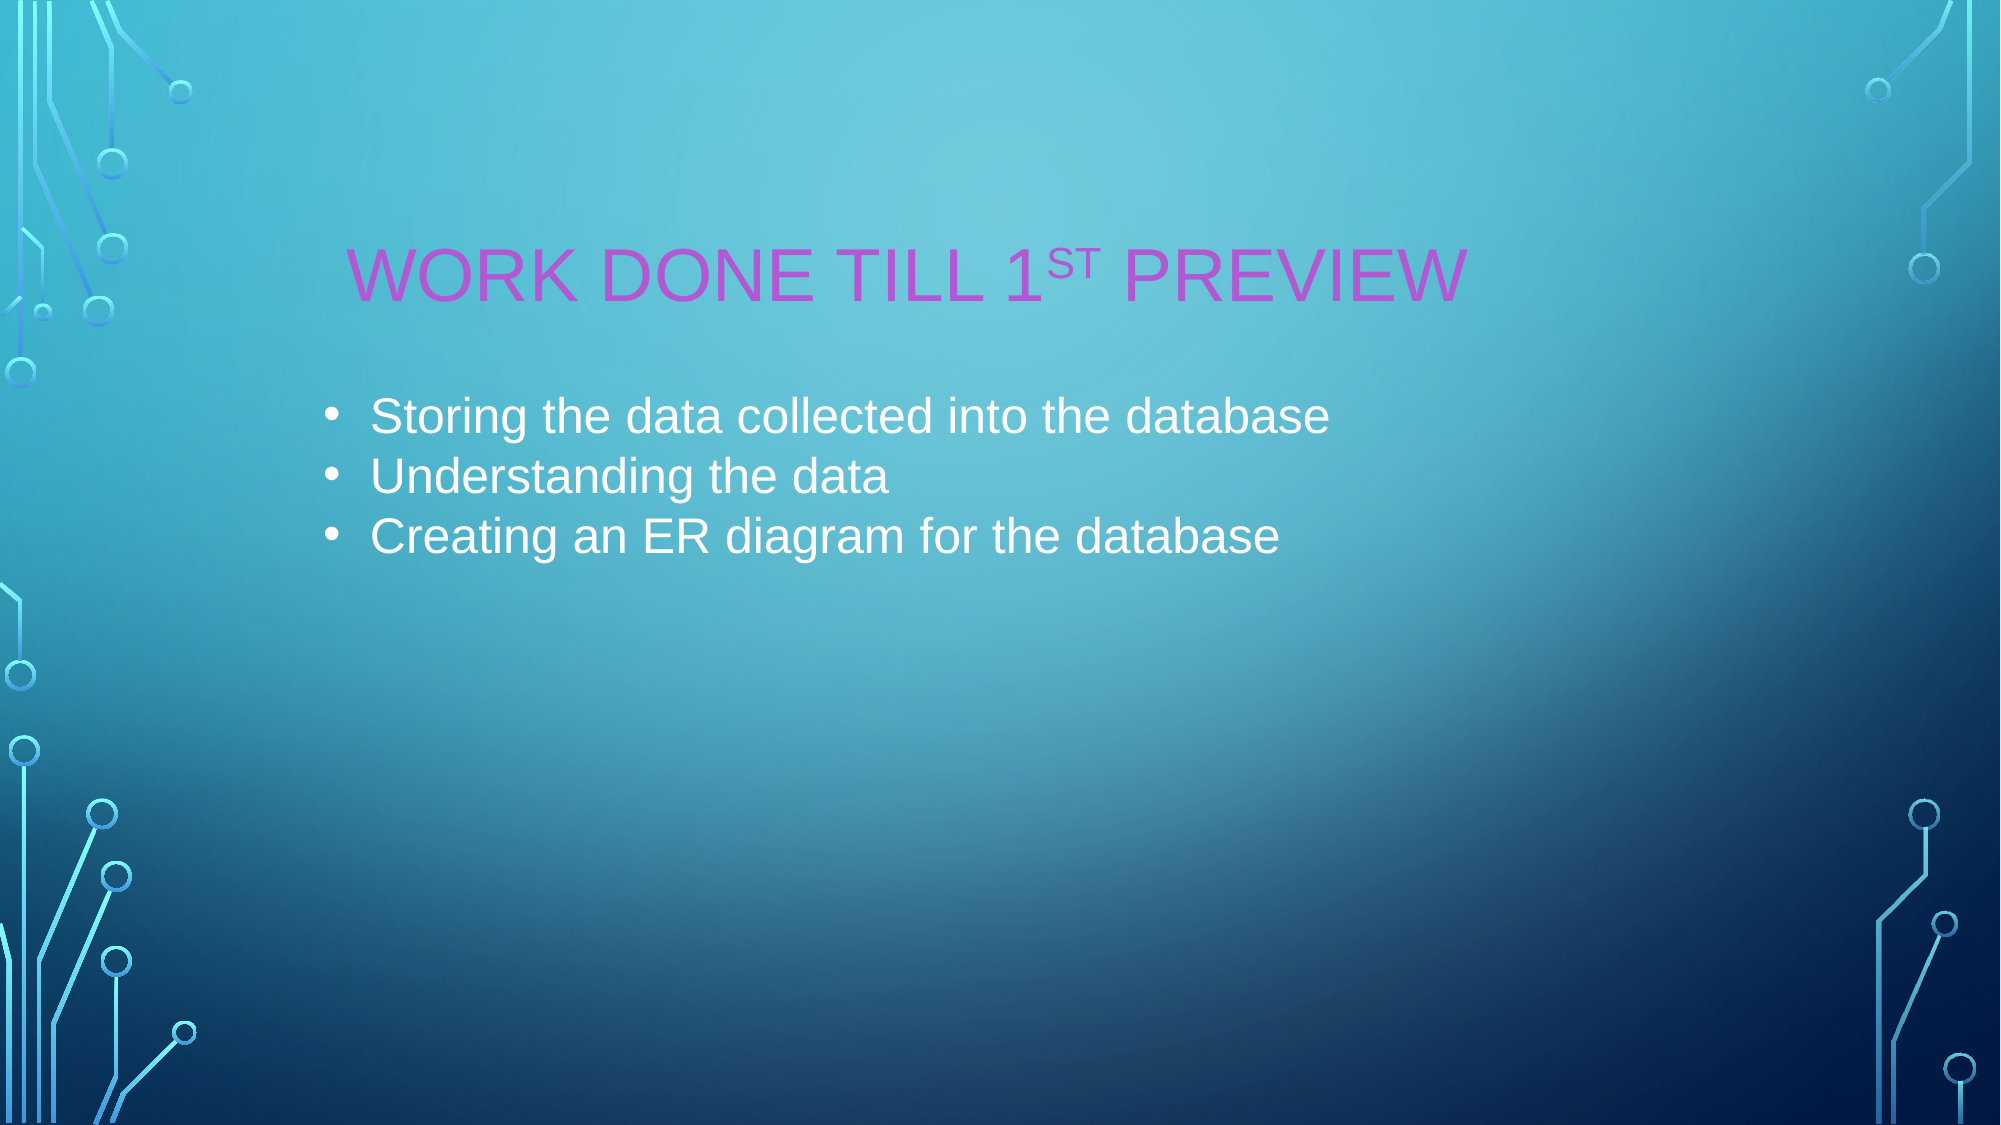

WORK DONE TILL 1ST PREVIEW
Storing the data collected into the database
Understanding the data
Creating an ER diagram for the database